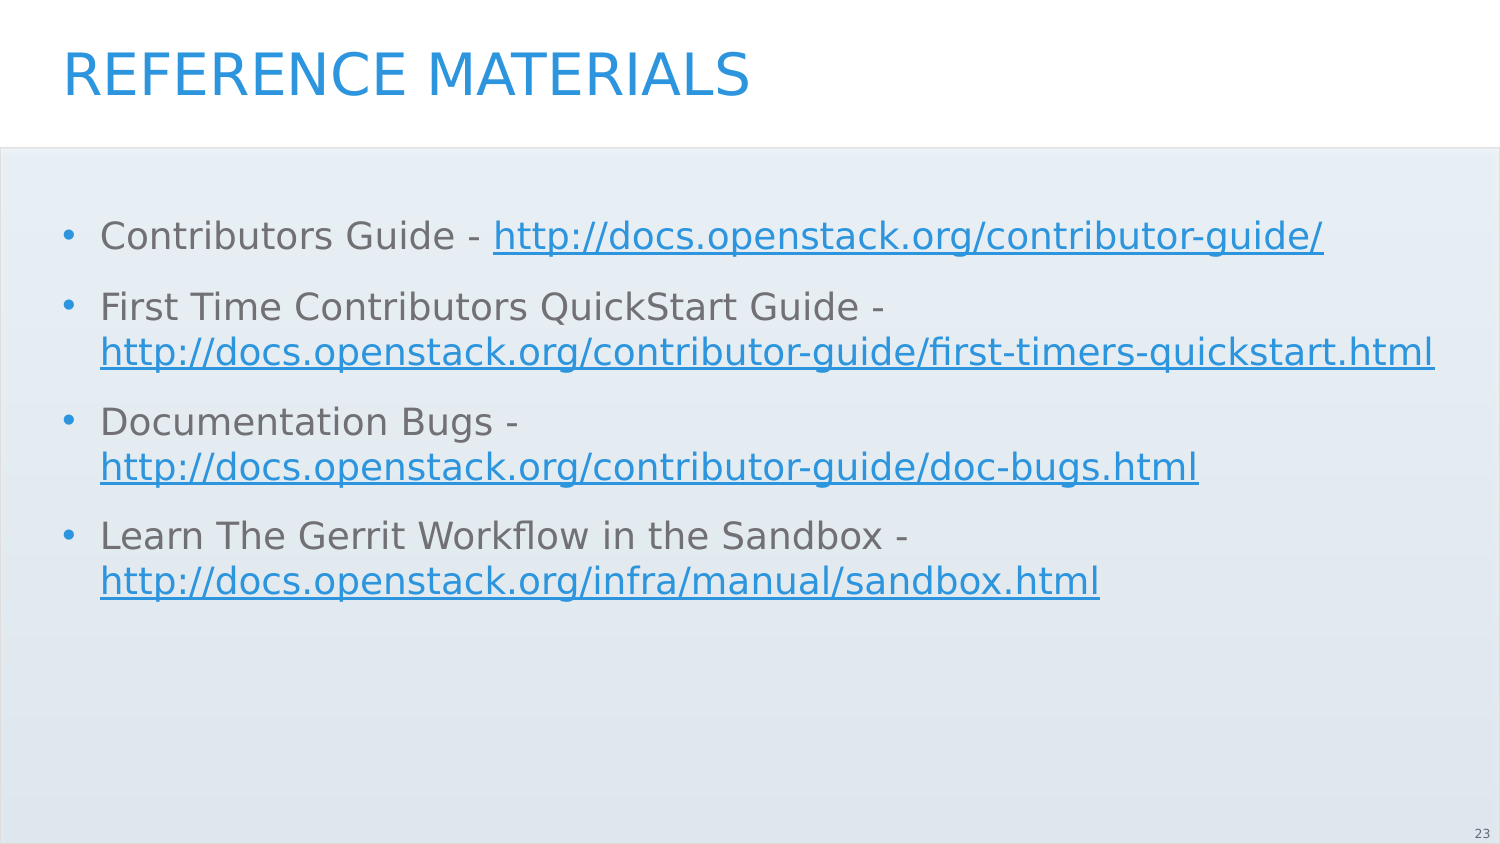

# Reference materials

Contributors Guide - http://docs.openstack.org/contributor-guide/
First Time Contributors QuickStart Guide - http://docs.openstack.org/contributor-guide/first-timers-quickstart.html
Documentation Bugs - http://docs.openstack.org/contributor-guide/doc-bugs.html
Learn The Gerrit Workflow in the Sandbox - http://docs.openstack.org/infra/manual/sandbox.html